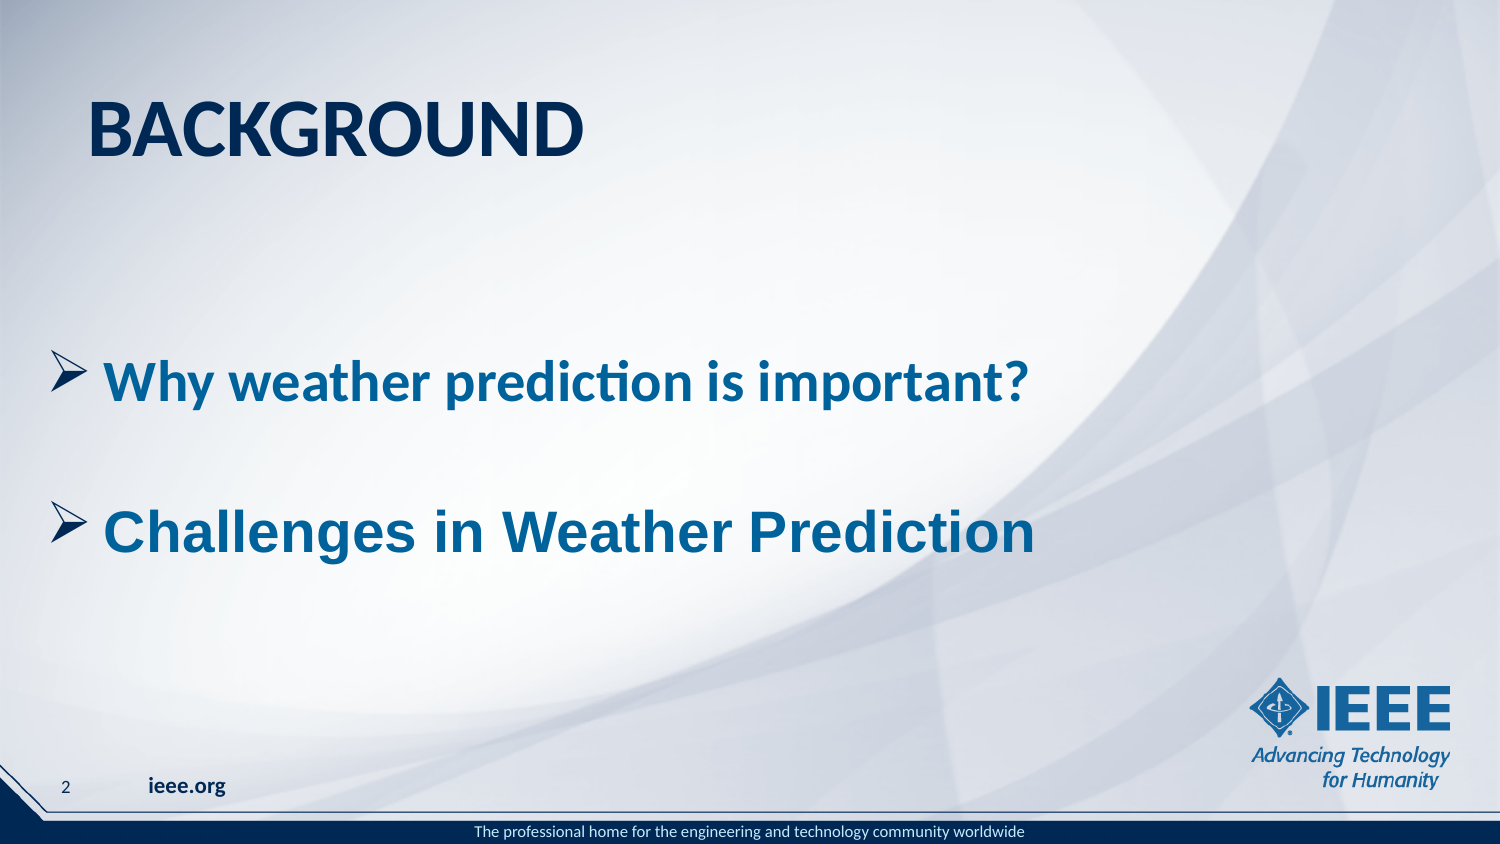

# BACKGROUND
Why weather prediction is important?
Challenges in Weather Prediction

2